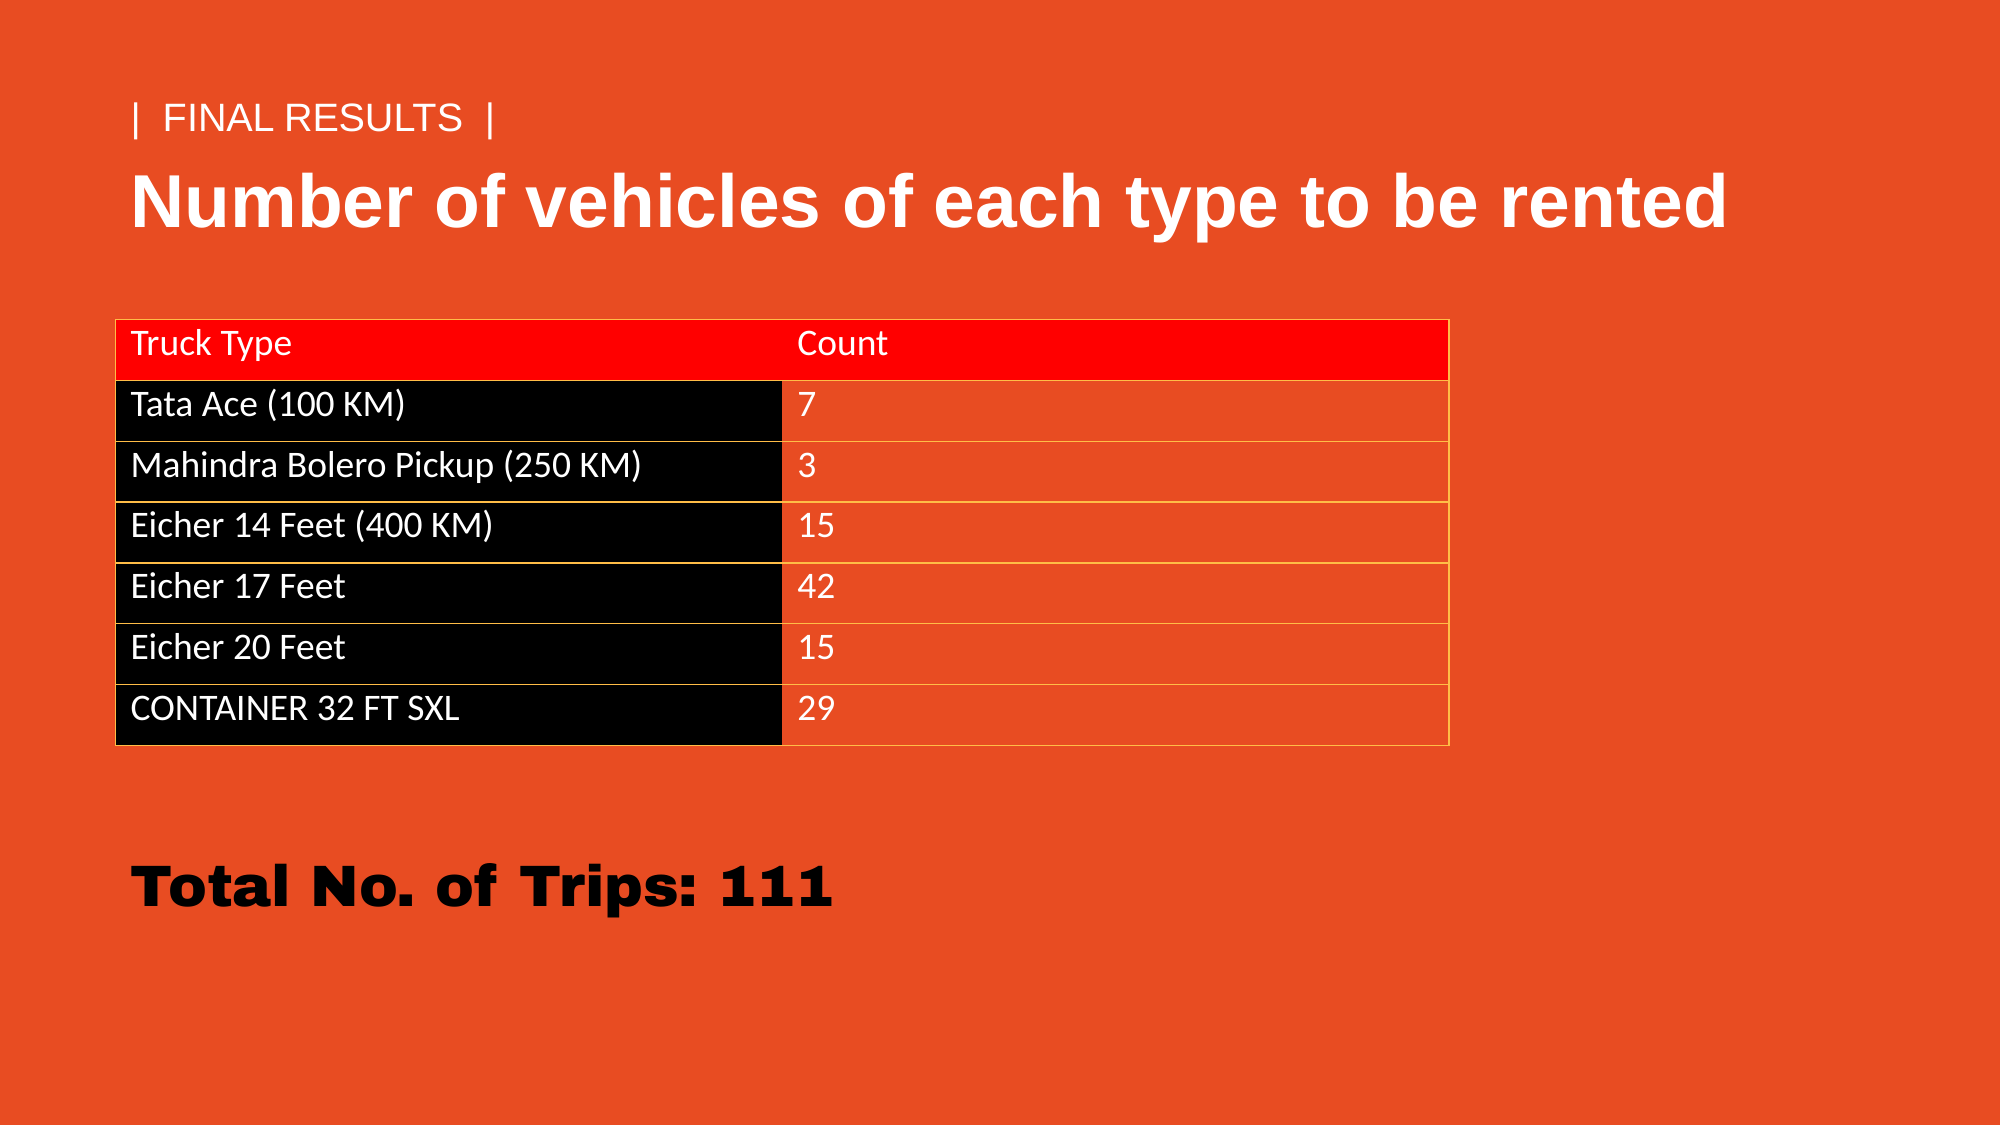

|  FINAL RESULTS  |
Number of vehicles of each type to be rented
| Truck Type | Count |
| --- | --- |
| Tata Ace (100 KM) | 7 |
| Mahindra Bolero Pickup (250 KM) | 3 |
| Eicher 14 Feet (400 KM) | 15 |
| Eicher 17 Feet | 42 |
| Eicher 20 Feet | 15 |
| CONTAINER 32 FT SXL | 29 |
Total No. of Trips: 111